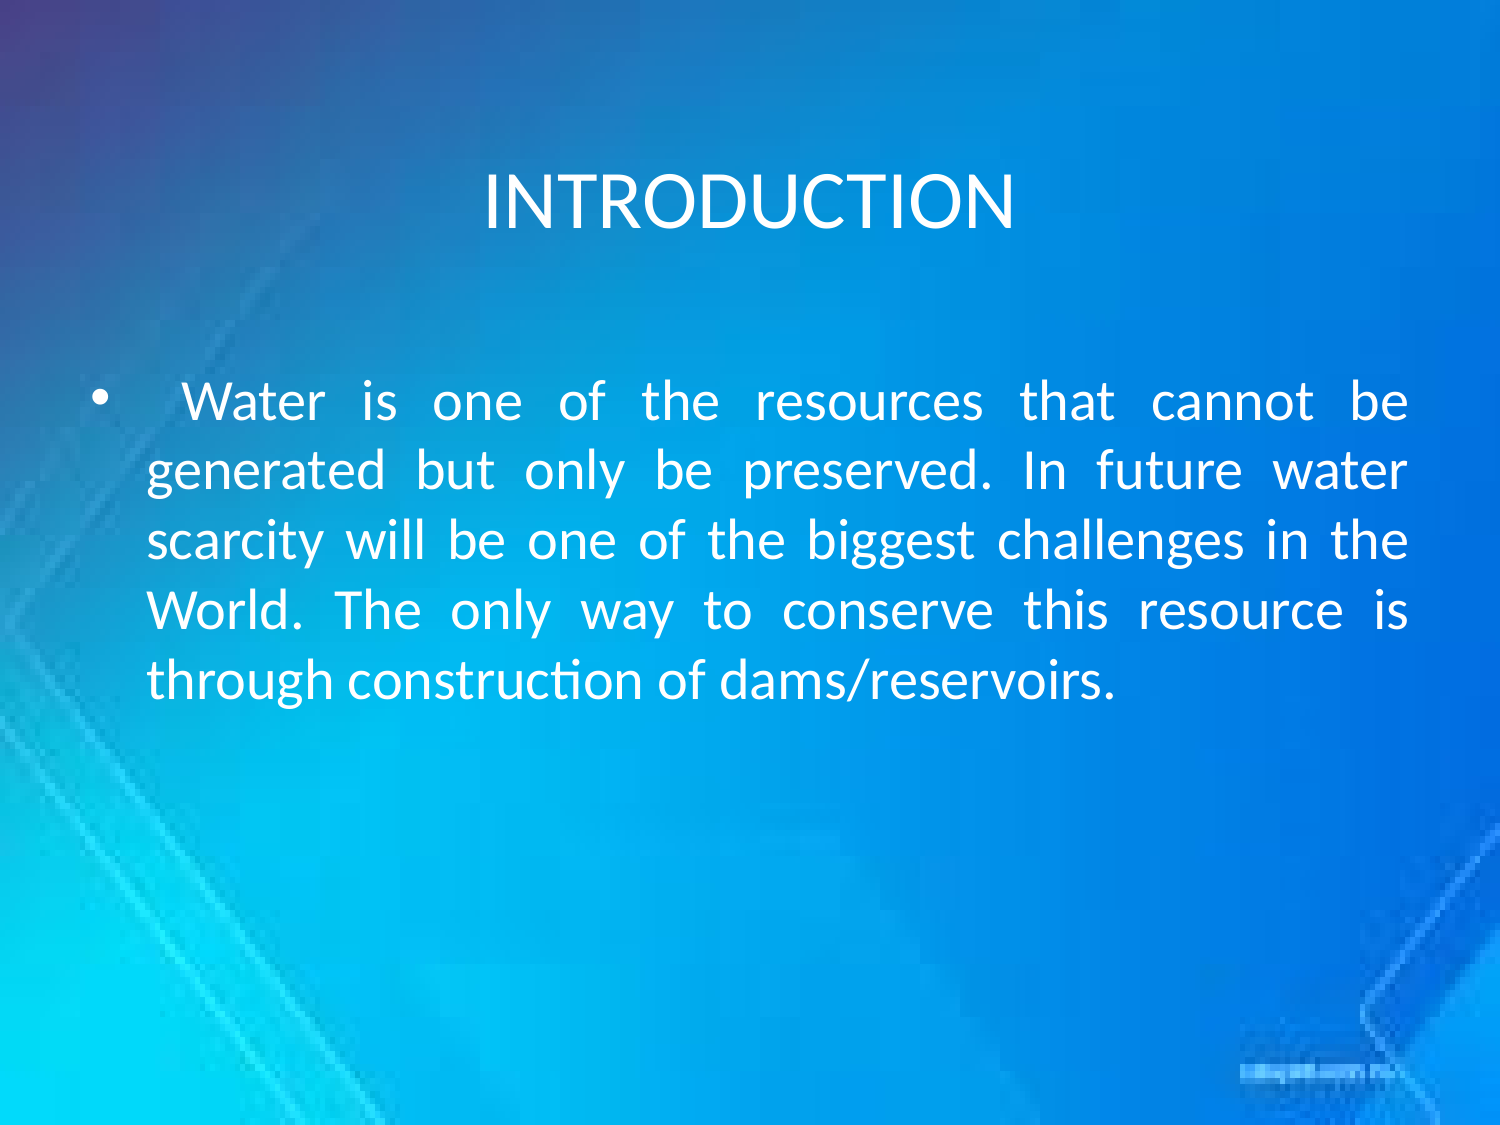

# INTRODUCTION

 Water is one of the resources that cannot be generated but only be preserved. In future water scarcity will be one of the biggest challenges in the World. The only way to conserve this resource is through construction of dams/reservoirs.